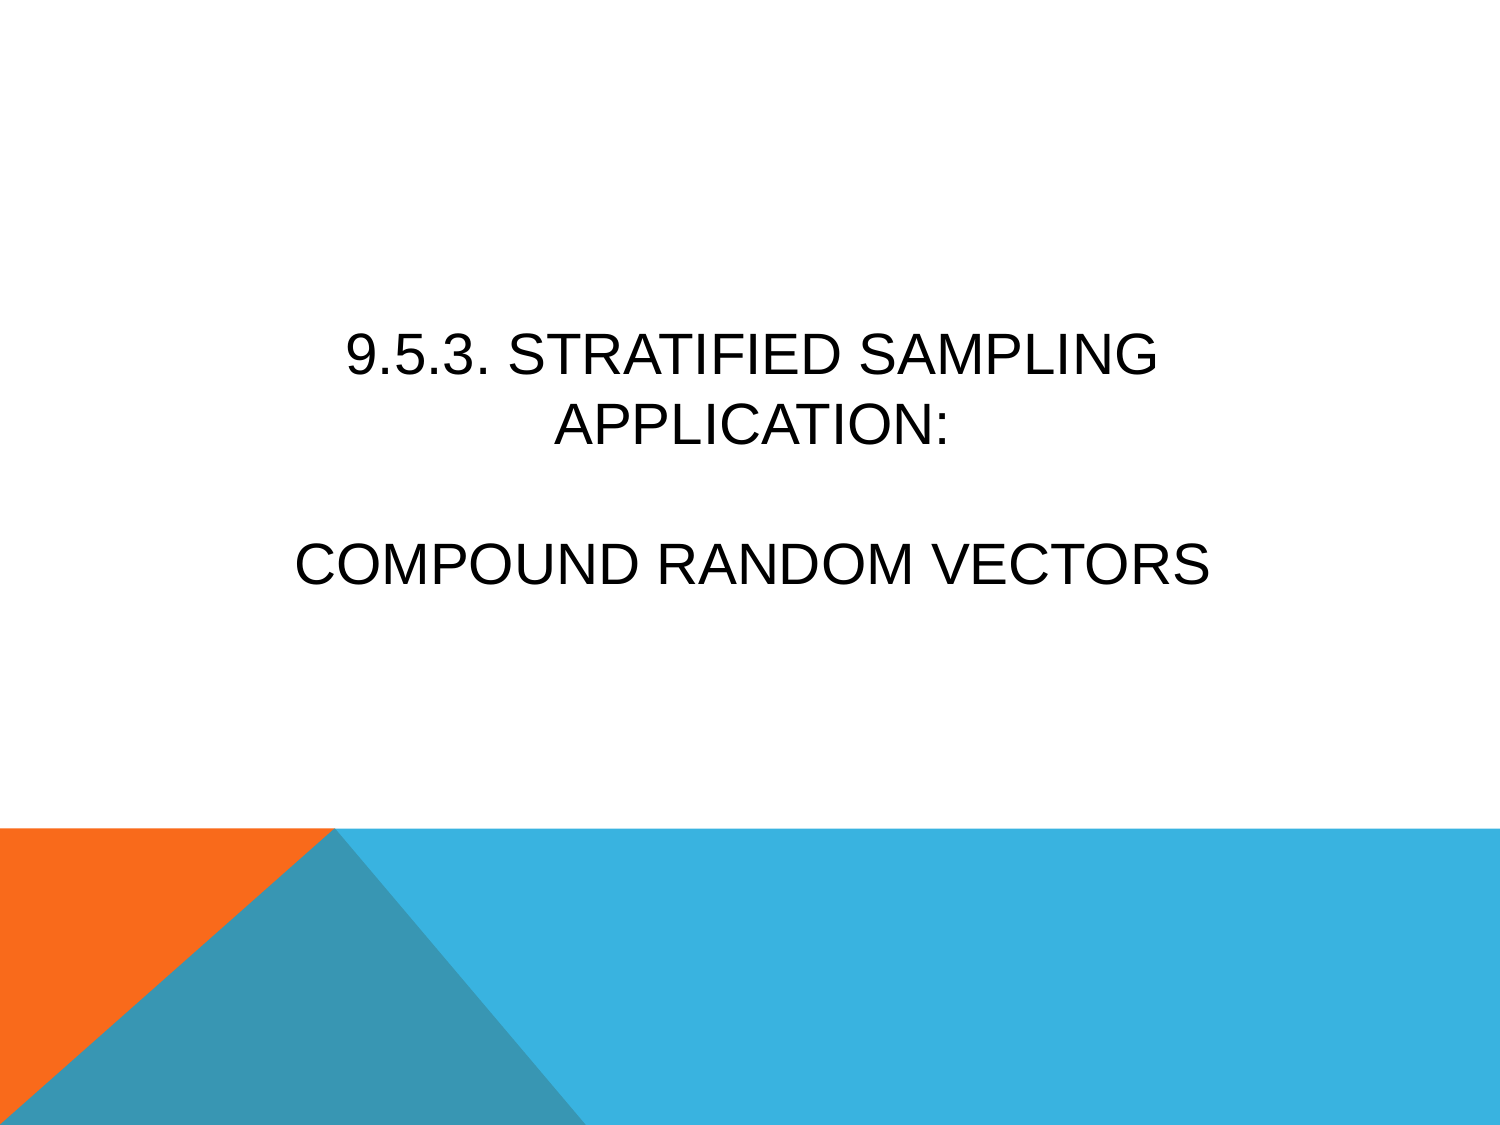

# 9.5.3. Stratified Sampling Application: Compound Random Vectors